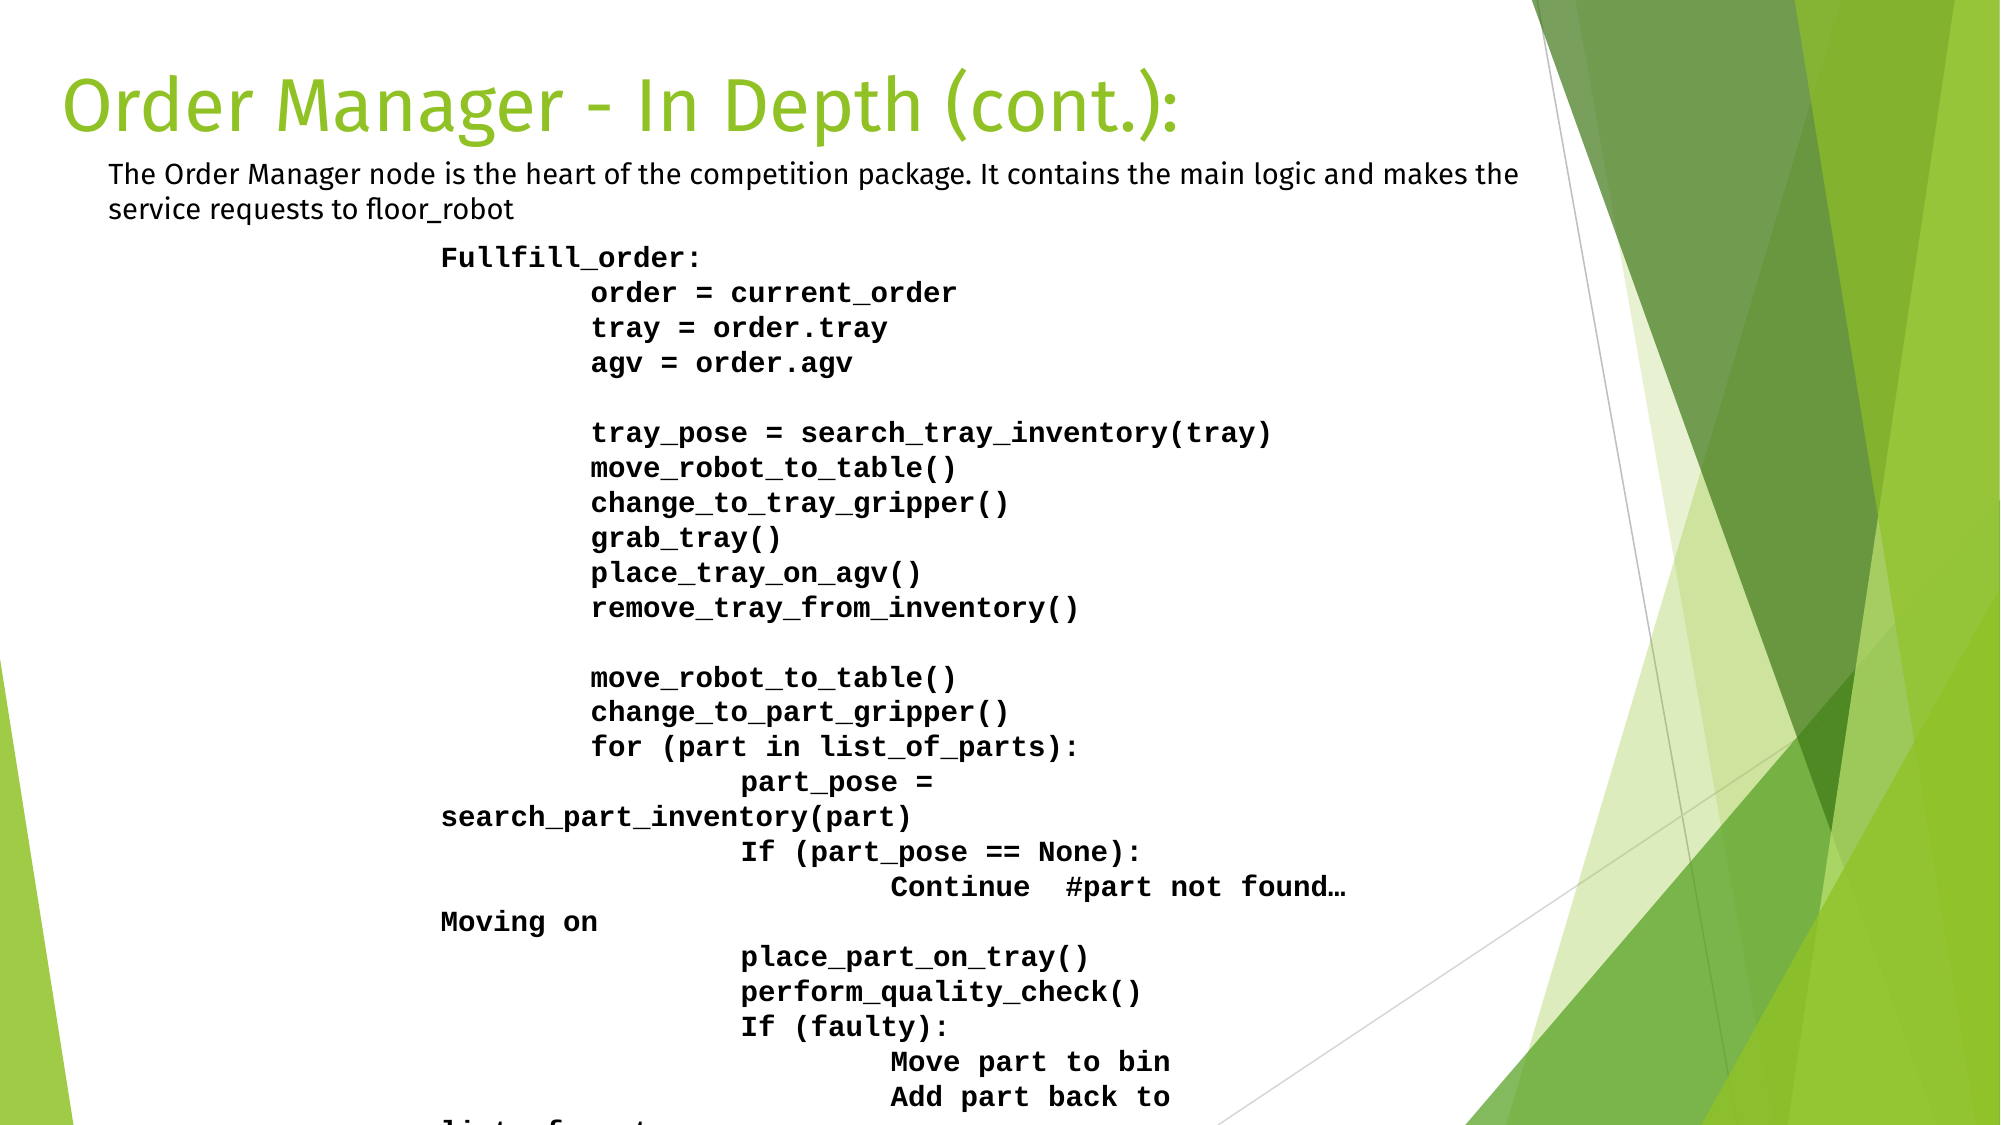

# Order Manager - In Depth (cont.):
The Order Manager node is the heart of the competition package. It contains the main logic and makes the service requests to floor_robot
Fullfill_order:
	order = current_order
	tray = order.tray
	agv = order.agv

	tray_pose = search_tray_inventory(tray)
	move_robot_to_table()
	change_to_tray_gripper()
	grab_tray()
	place_tray_on_agv()
	remove_tray_from_inventory()

	move_robot_to_table()
	change_to_part_gripper()
	for (part in list_of_parts):
		part_pose = search_part_inventory(part)
		If (part_pose == None):
			Continue  #part not found… Moving on
		place_part_on_tray()
		perform_quality_check()
		If (faulty):
			Move part to bin
			Add part back to list_of_parts
		Remove_part_from_inventory()
	complete_order()